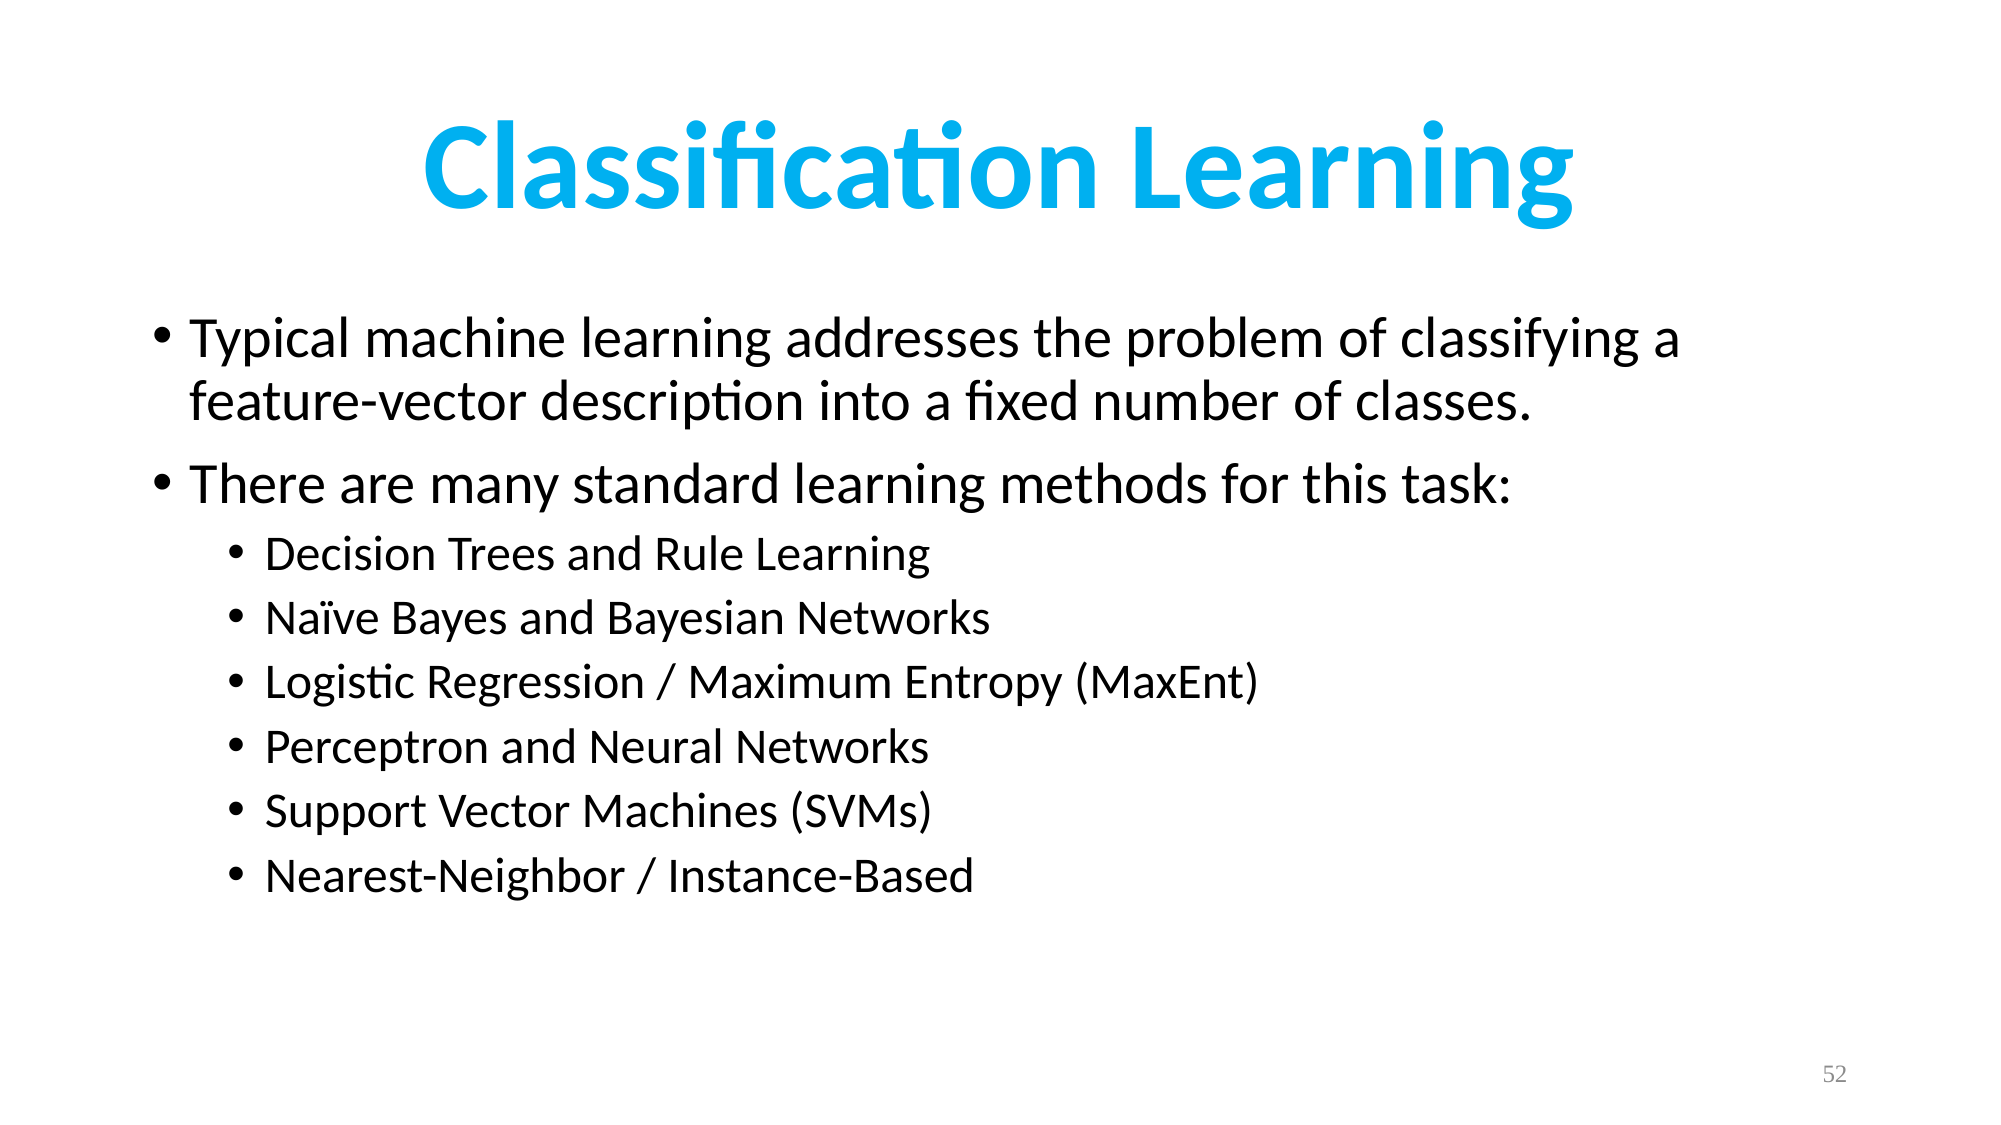

# Classification Learning
Typical machine learning addresses the problem of classifying a feature-vector description into a fixed number of classes.
There are many standard learning methods for this task:
Decision Trees and Rule Learning
Naïve Bayes and Bayesian Networks
Logistic Regression / Maximum Entropy (MaxEnt)
Perceptron and Neural Networks
Support Vector Machines (SVMs)
Nearest-Neighbor / Instance-Based
52